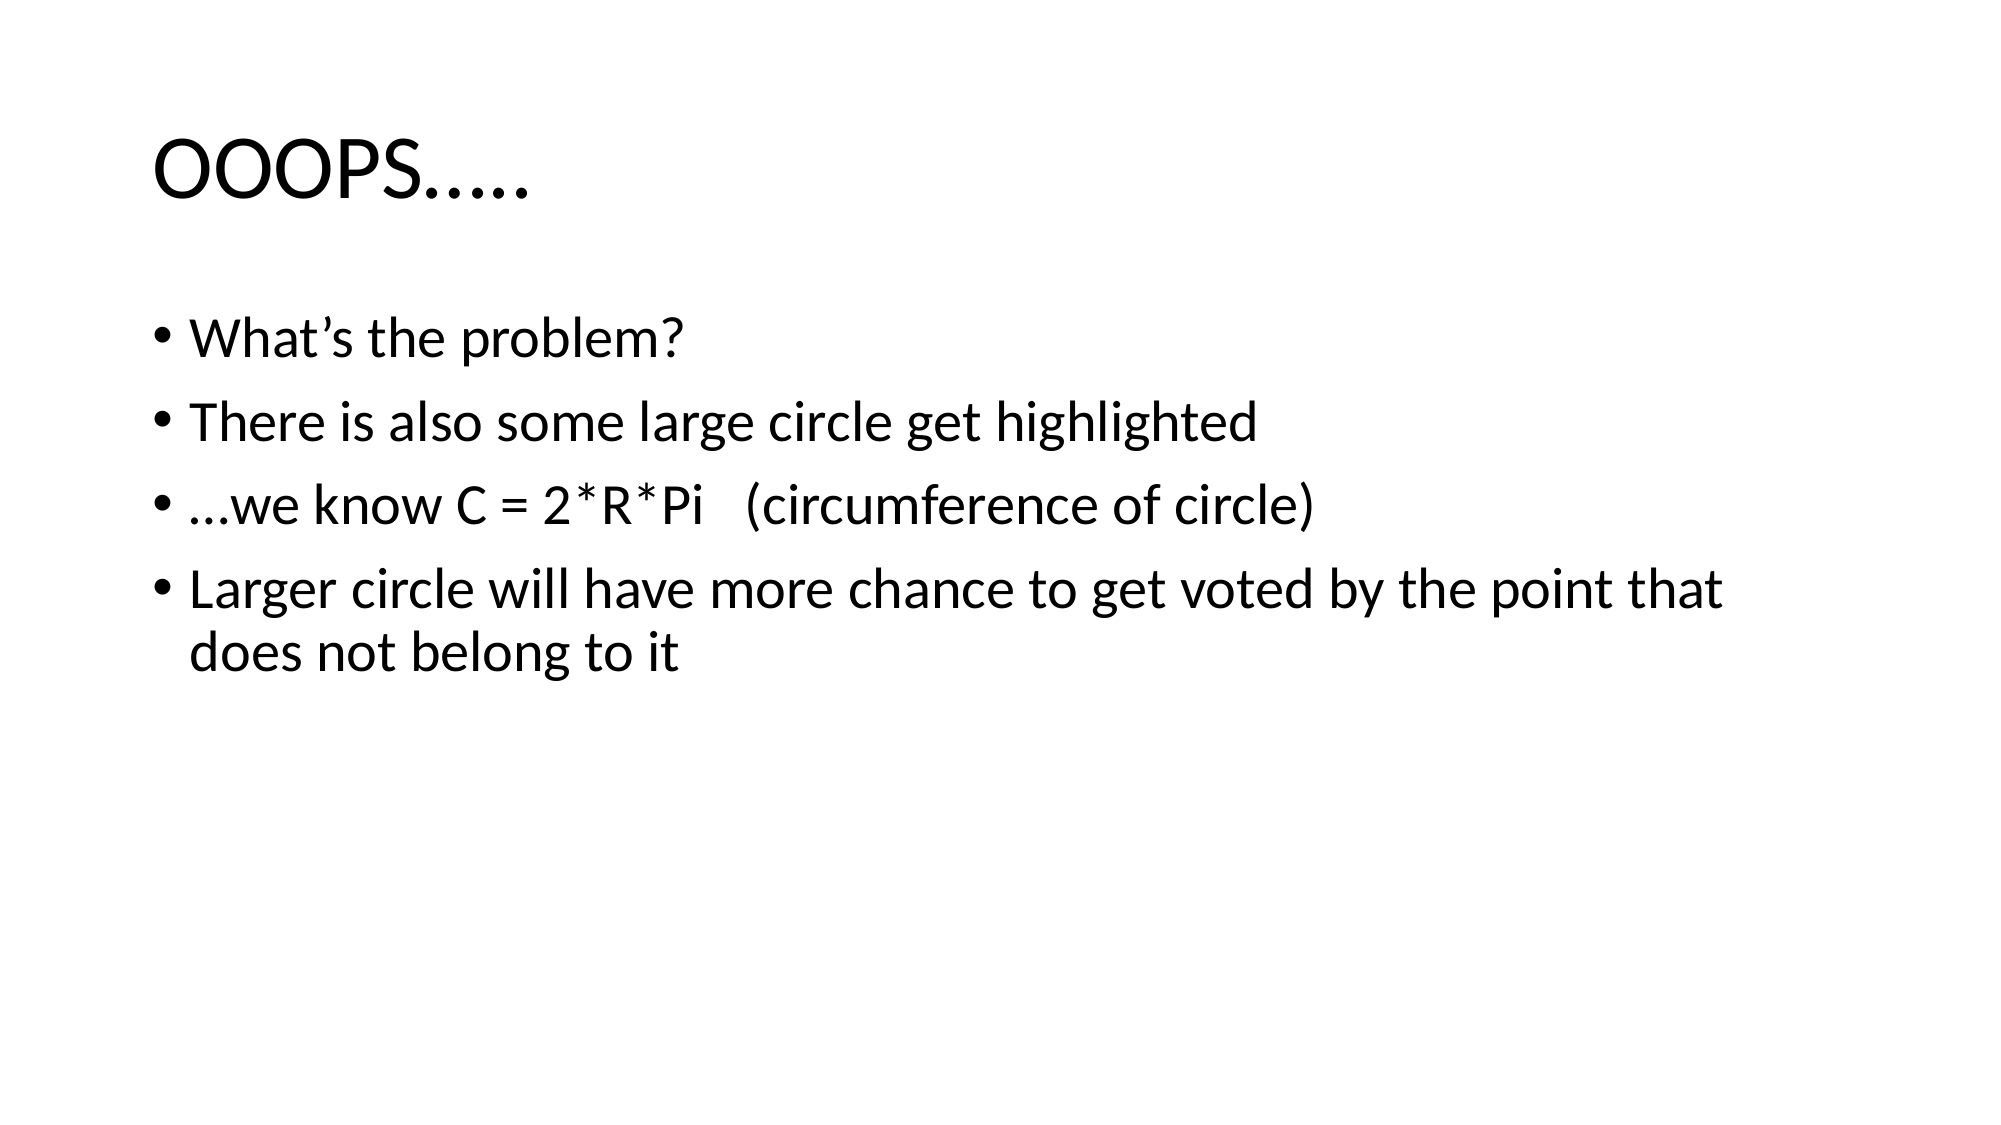

# OOOPS…..
What’s the problem?
There is also some large circle get highlighted
…we know C = 2*R*Pi   (circumference of circle)
Larger circle will have more chance to get voted by the point that does not belong to it